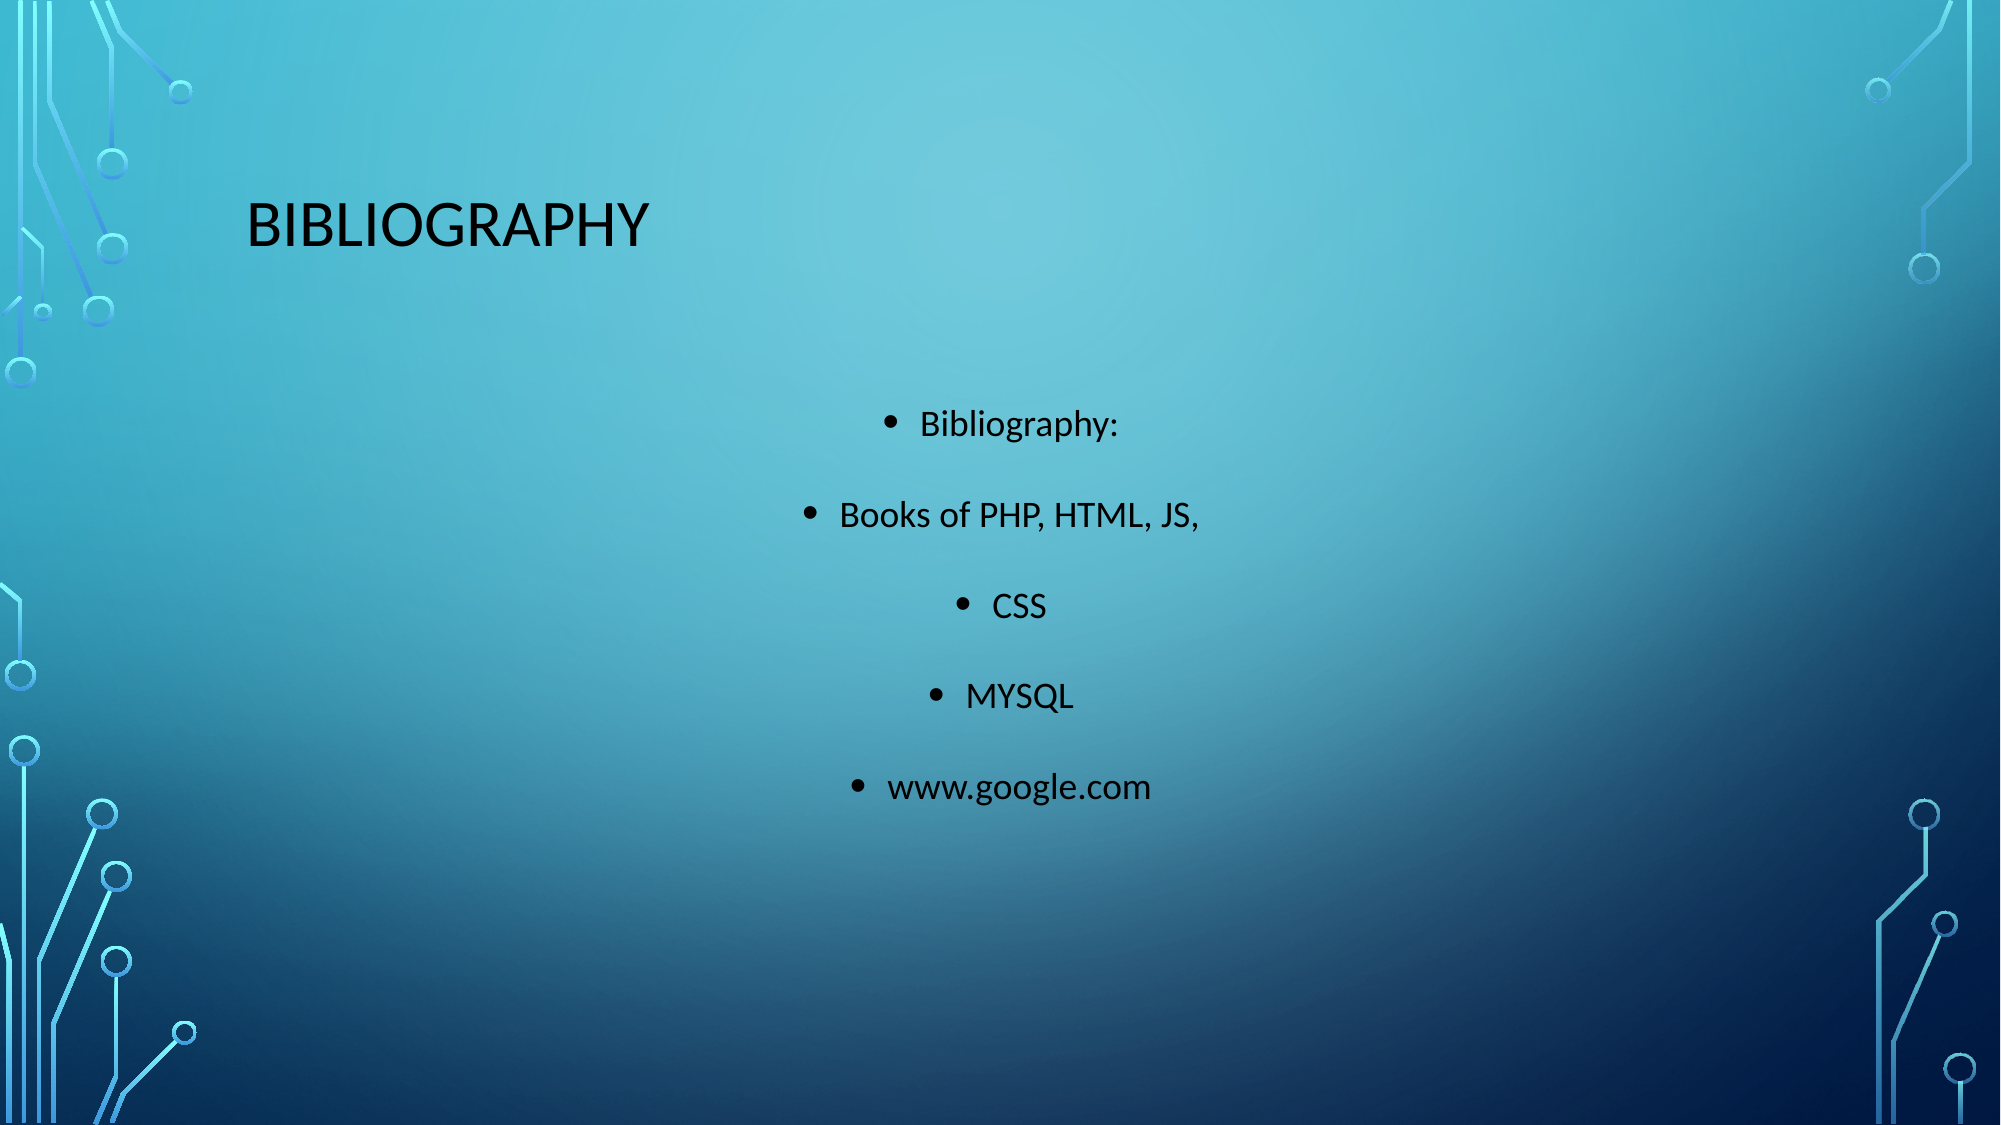

# BibliographY
Bibliography:
Books of PHP, HTML, JS,
CSS
MYSQL
www.google.com